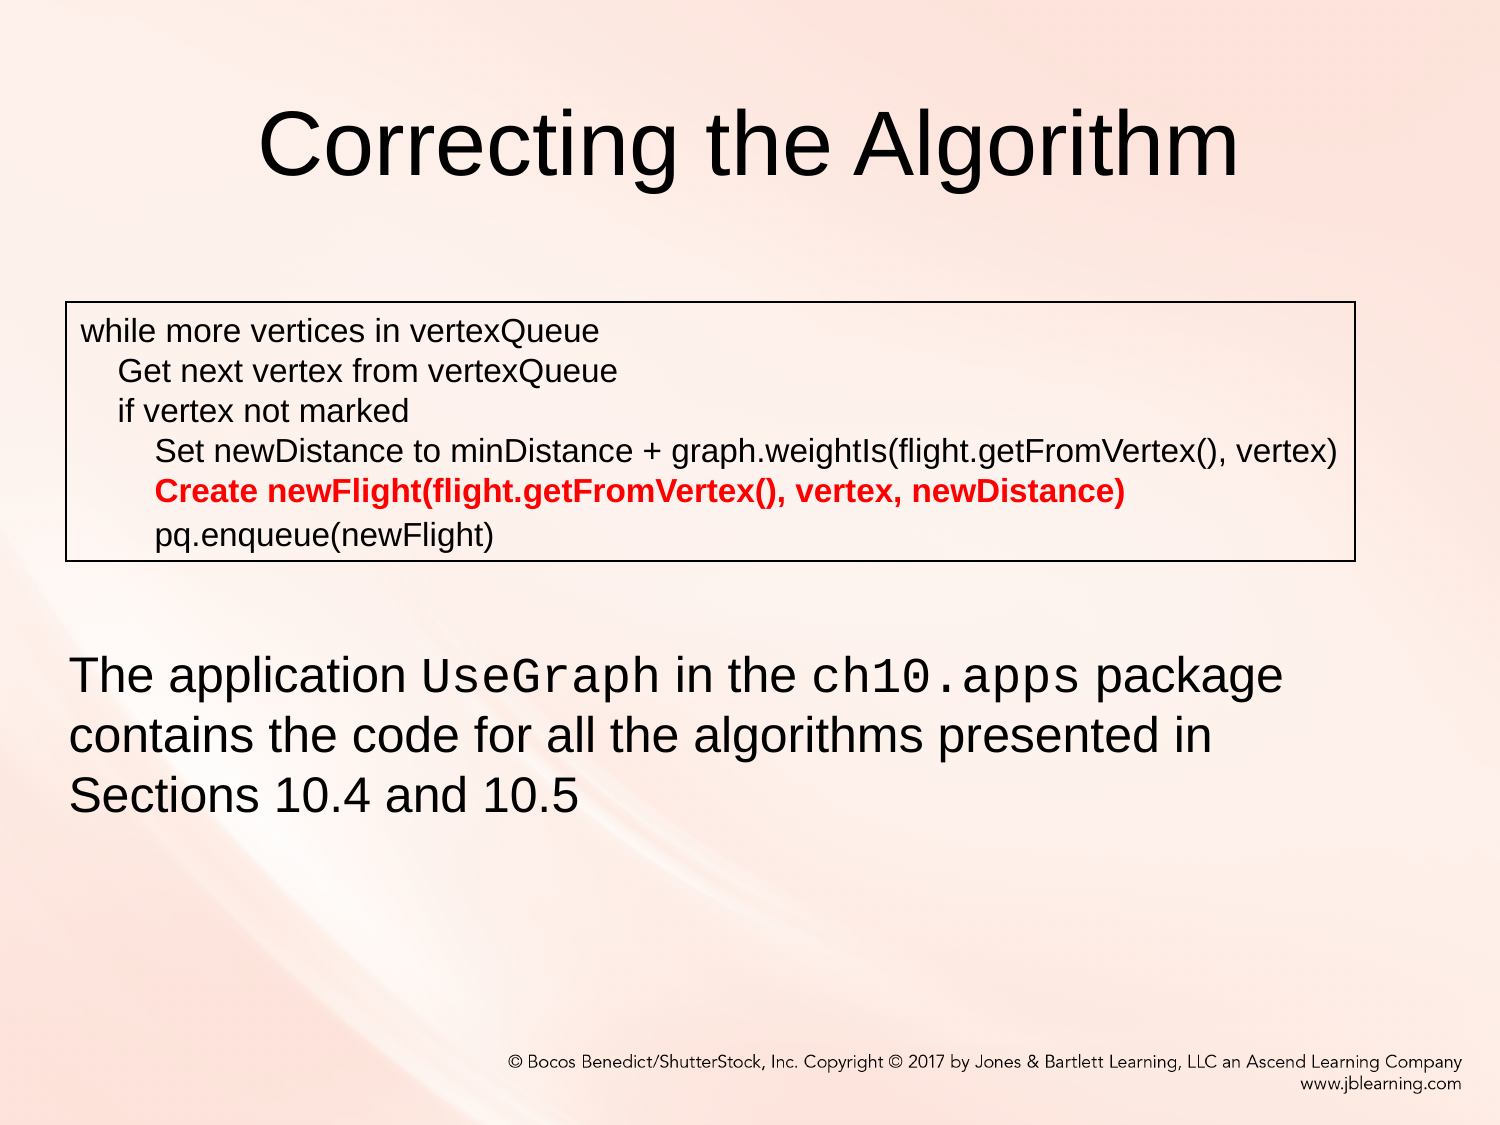

# Correcting the Algorithm
while more vertices in vertexQueue
    Get next vertex from vertexQueue
    if vertex not marked
        Set newDistance to minDistance + graph.weightIs(flight.getFromVertex(), vertex)
        Create newFlight(flight.getFromVertex(), vertex, newDistance)
        pq.enqueue(newFlight)
The application UseGraph in the ch10.apps package
contains the code for all the algorithms presented in
Sections 10.4 and 10.5